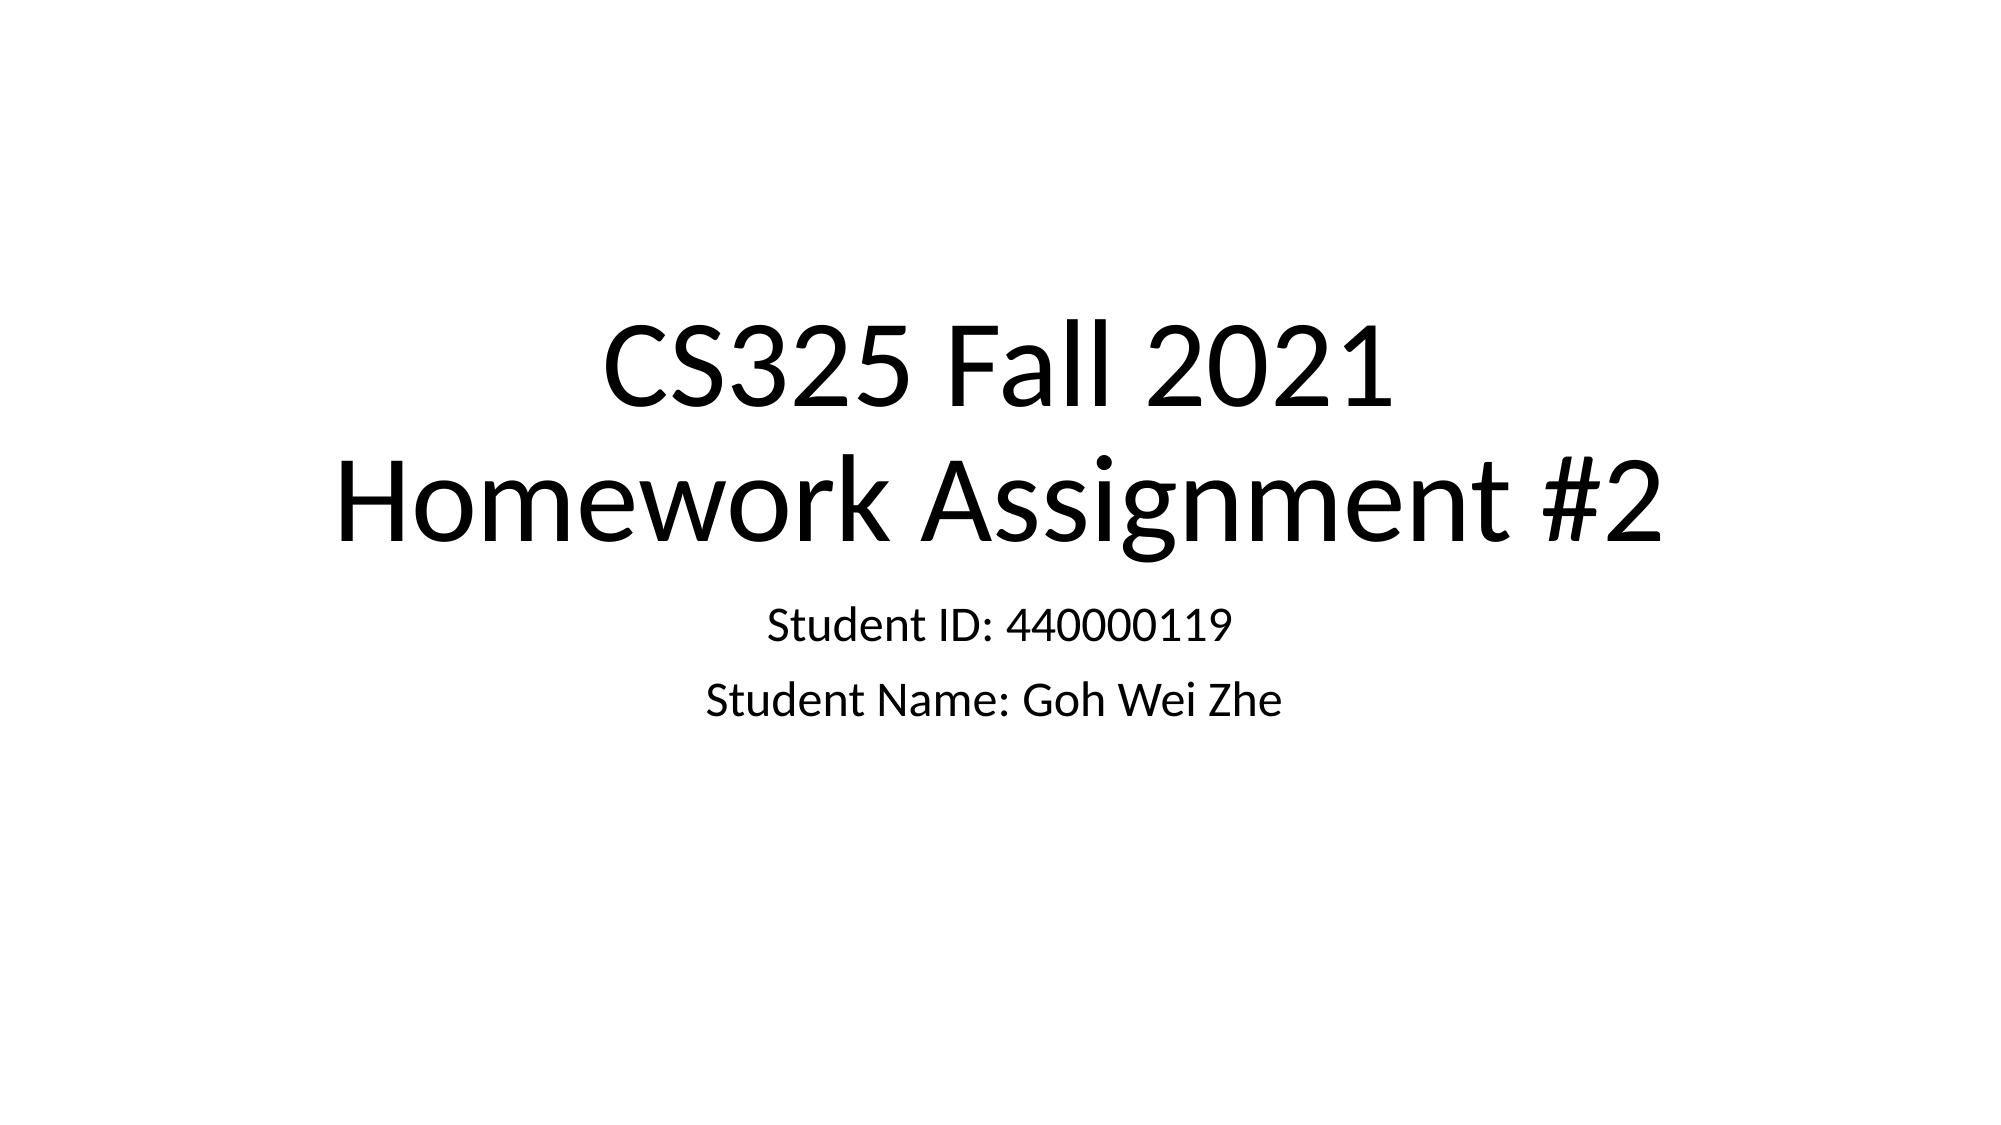

# CS325 Fall 2021 Homework Assignment #2
Student ID: 440000119
Student Name: Goh Wei Zhe